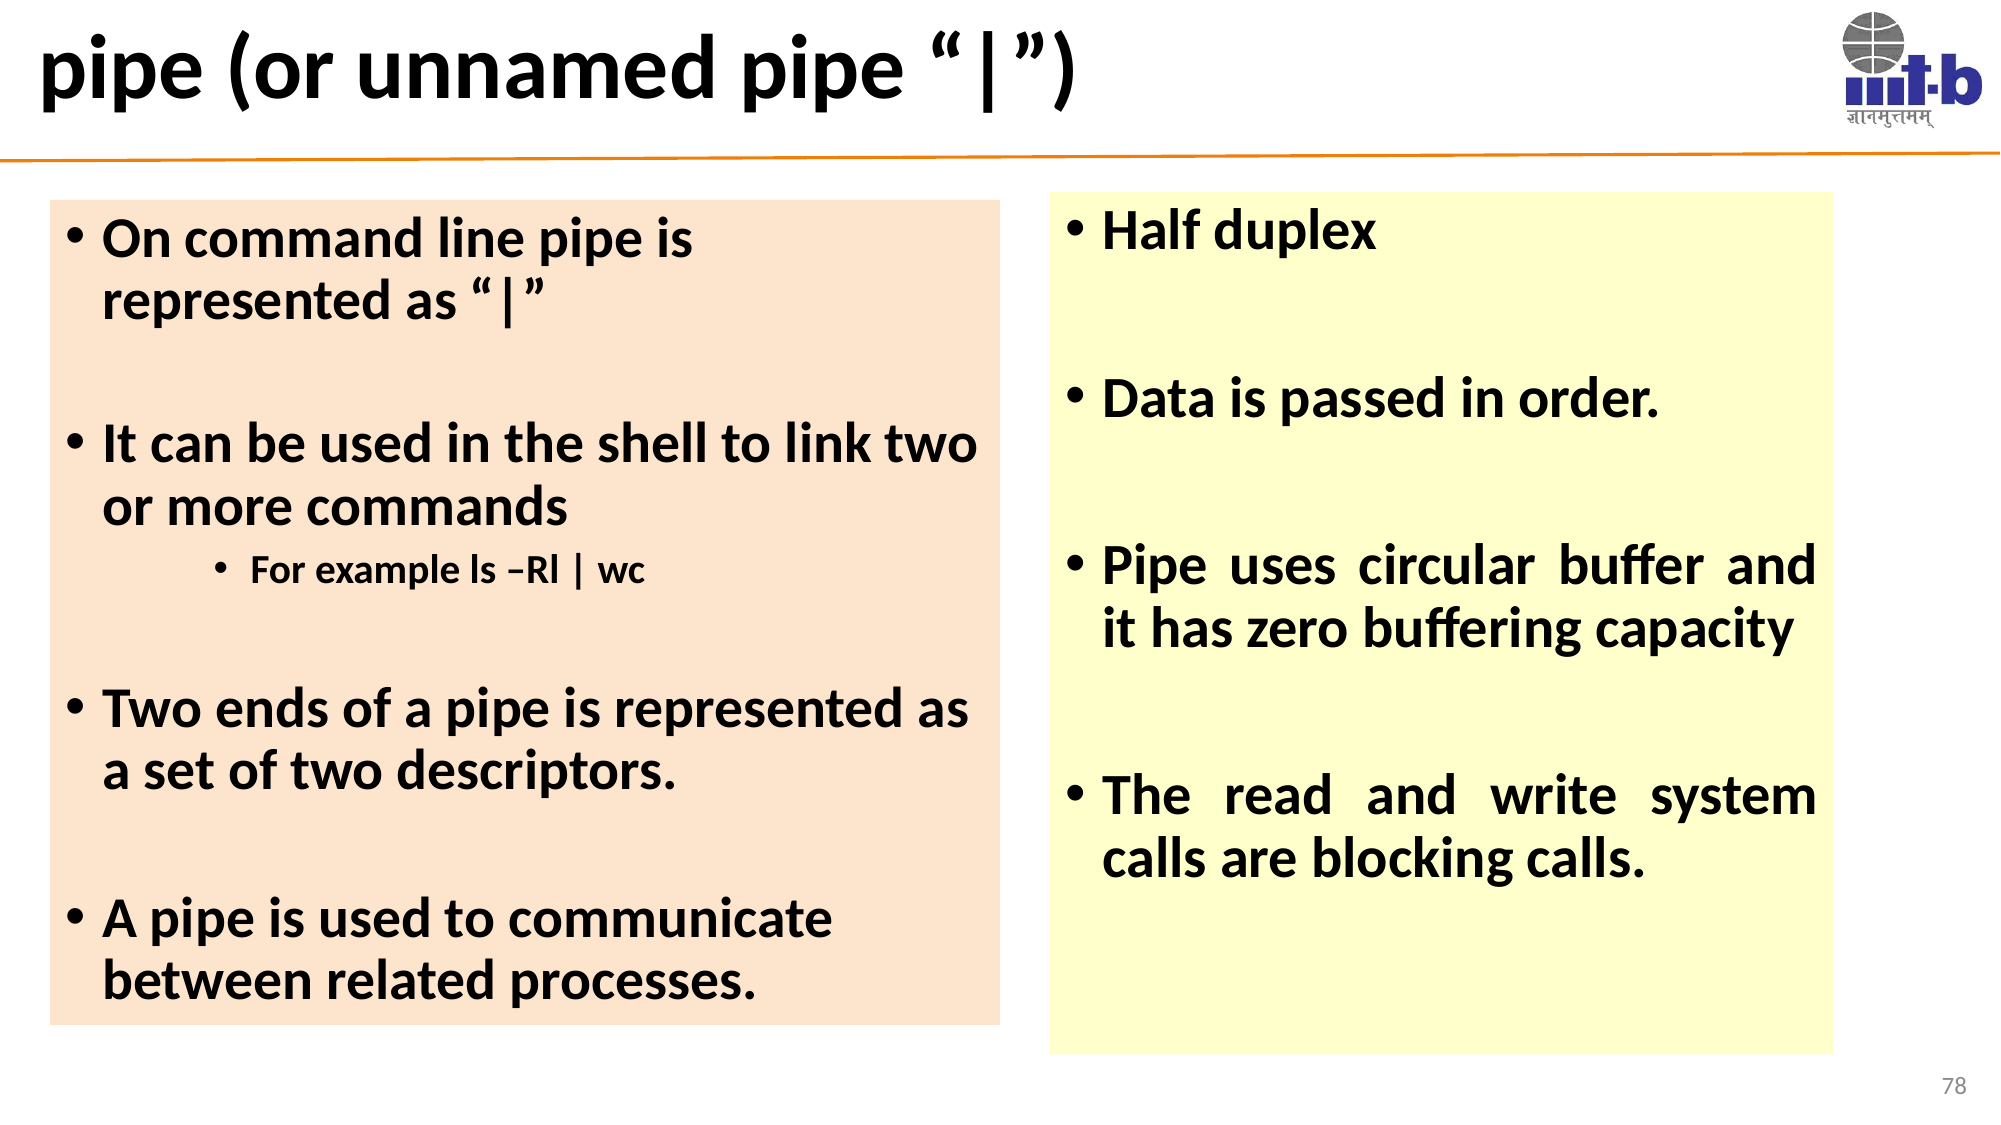

# pipe (or unnamed pipe “|”)
Half duplex

Data is passed in order.

Pipe uses circular buffer and it has zero buffering capacity

The read and write system calls are blocking calls.

On command line pipe is represented as “|”

It can be used in the shell to link two or more commands
For example ls –Rl | wc

Two ends of a pipe is represented as a set of two descriptors.

A pipe is used to communicate between related processes.
78